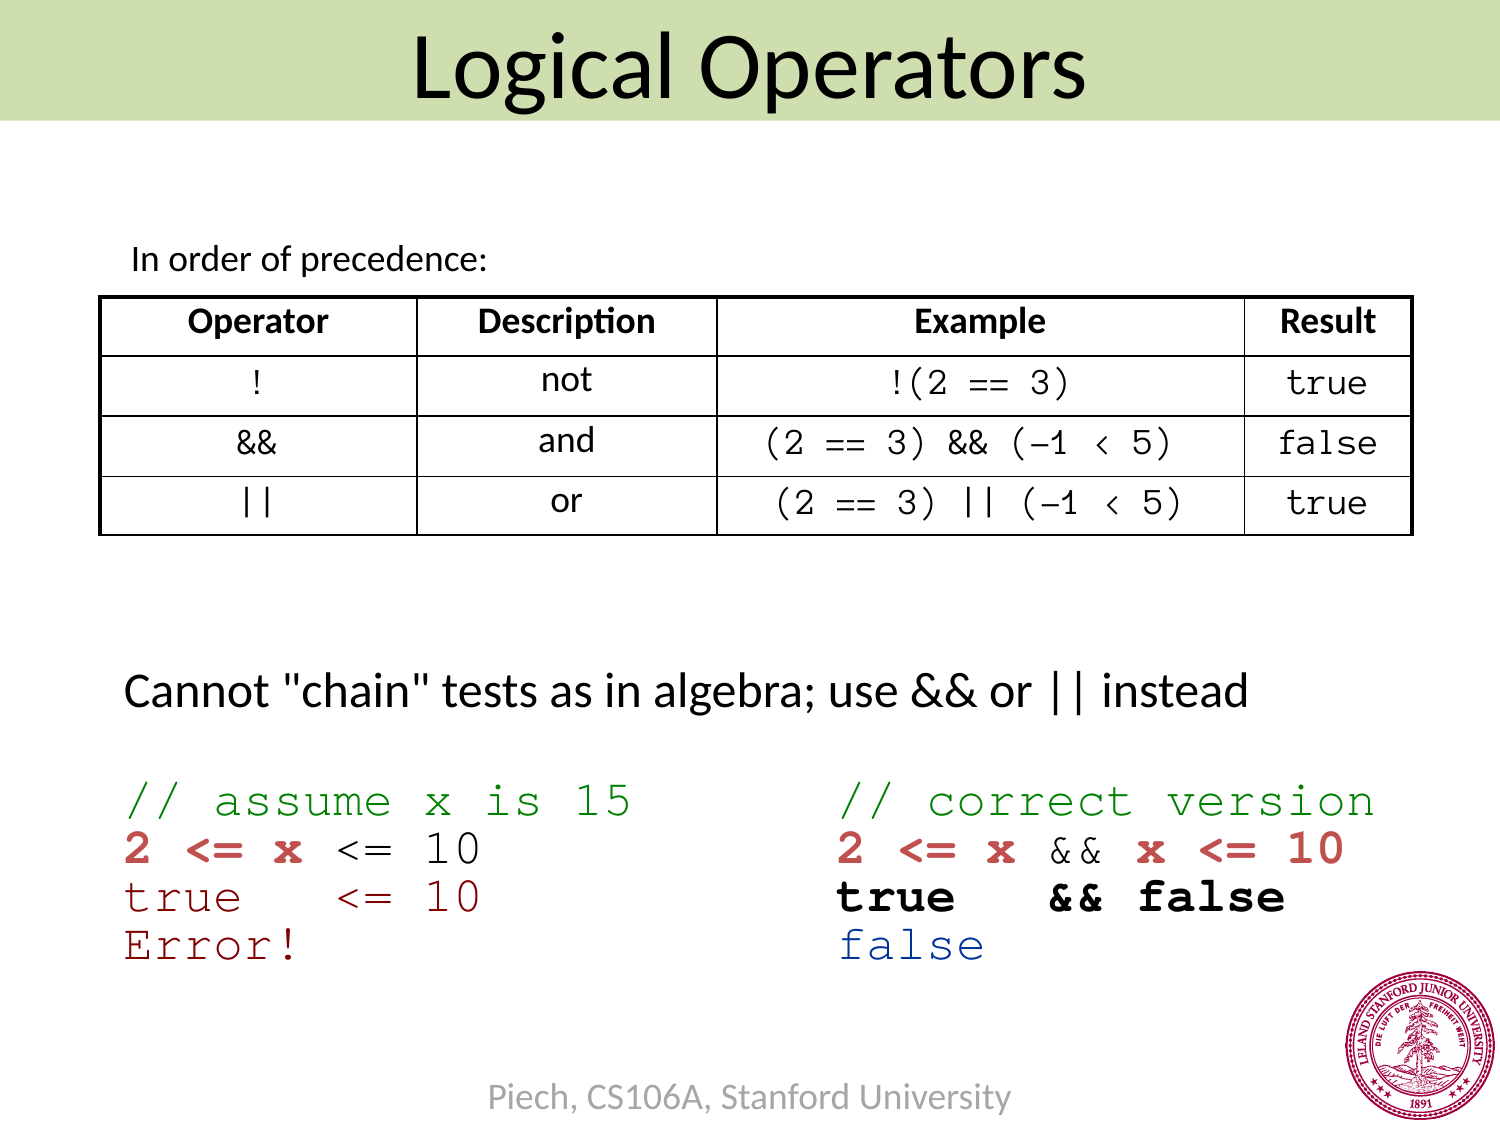

Logical Operators
#
In order of precedence:
| Operator | Description | Example | Result |
| --- | --- | --- | --- |
| ! | not | !(2 == 3) | true |
| && | and | (2 == 3) && (-1 < 5) | false |
| || | or | (2 == 3) || (-1 < 5) | true |
Cannot "chain" tests as in algebra; use && or || instead

// assume x is 15	// correct version
2 <= x <= 10	2 <= x && x <= 10
true   <= 10	true   && false
Error!	false